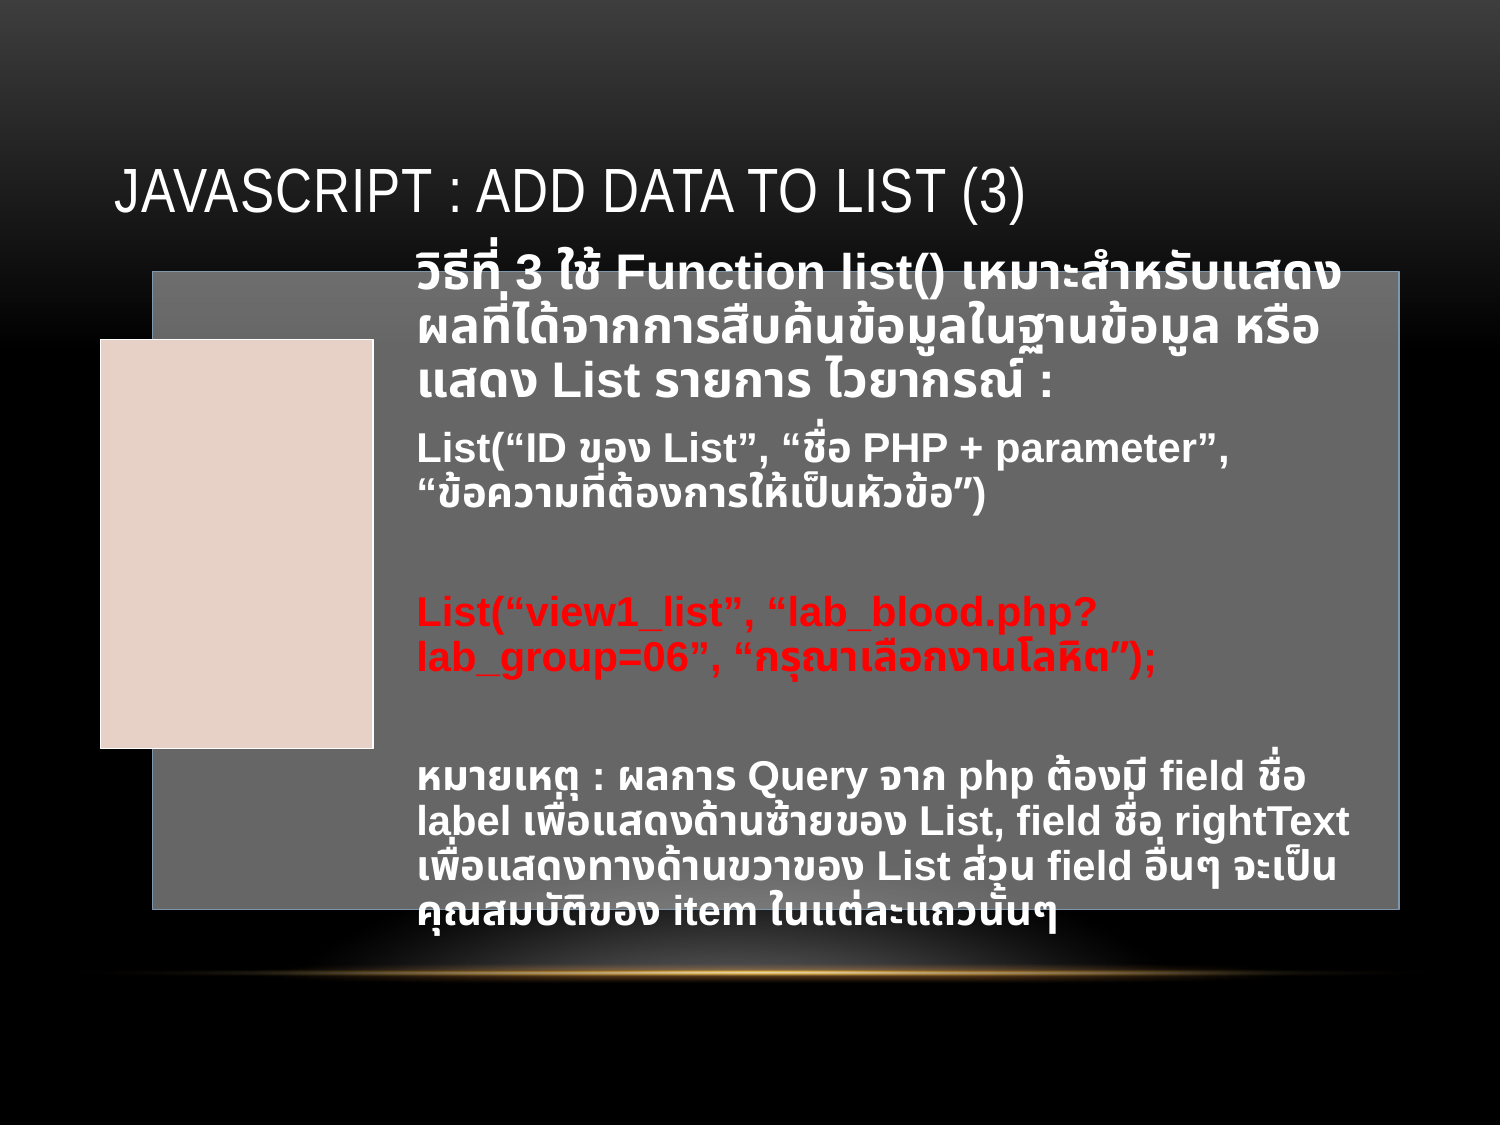

# Javascript : add data to list (3)
วิธีที่ 3 ใช้ Function list() เหมาะสำหรับแสดงผลที่ได้จากการสืบค้นข้อมูลในฐานข้อมูล หรือแสดง List รายการ ไวยากรณ์ :
List(“ID ของ List”, “ชื่อ PHP + parameter”, “ข้อความที่ต้องการให้เป็นหัวข้อ”)

List(“view1_list”, “lab_blood.php?lab_group=06”, “กรุณาเลือกงานโลหิต”);

หมายเหตุ : ผลการ Query จาก php ต้องมี field ชื่อ label เพื่อแสดงด้านซ้ายของ List, field ชื่อ rightText เพื่อแสดงทางด้านขวาของ List ส่วน field อื่นๆ จะเป็น คุณสมบัติของ item ในแต่ละแถวนั้นๆ